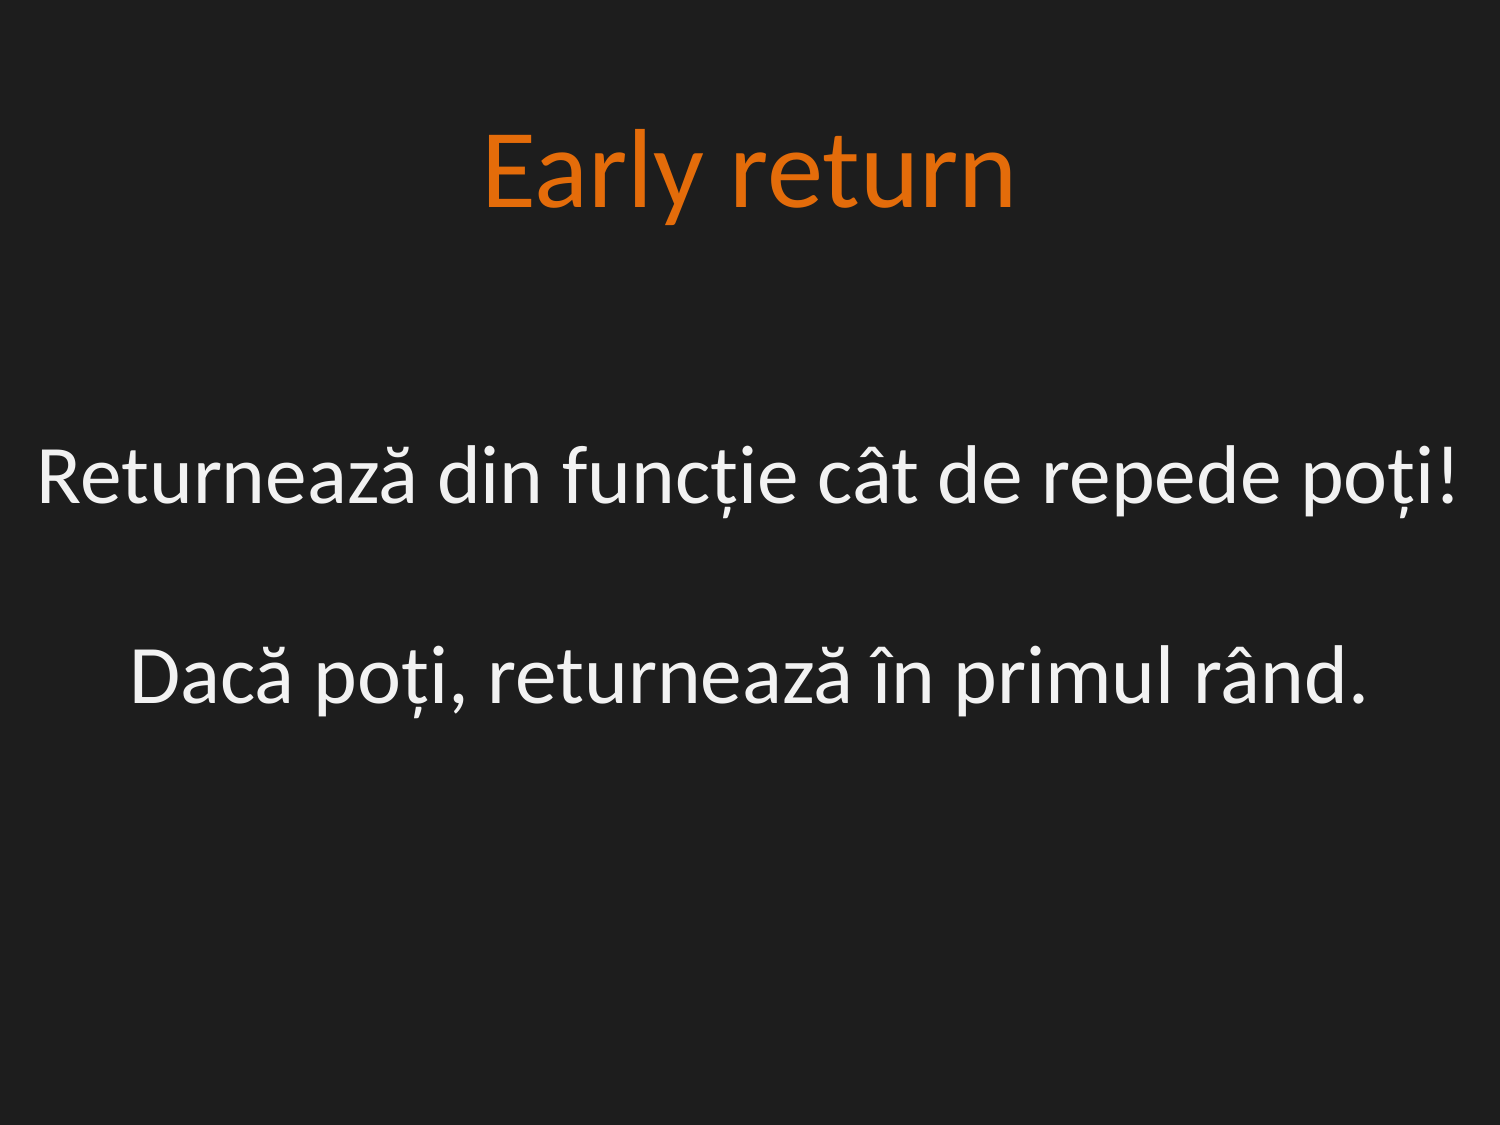

Early return
Returnează din funcție cât de repede poți!

Dacă poți, returnează în primul rând.